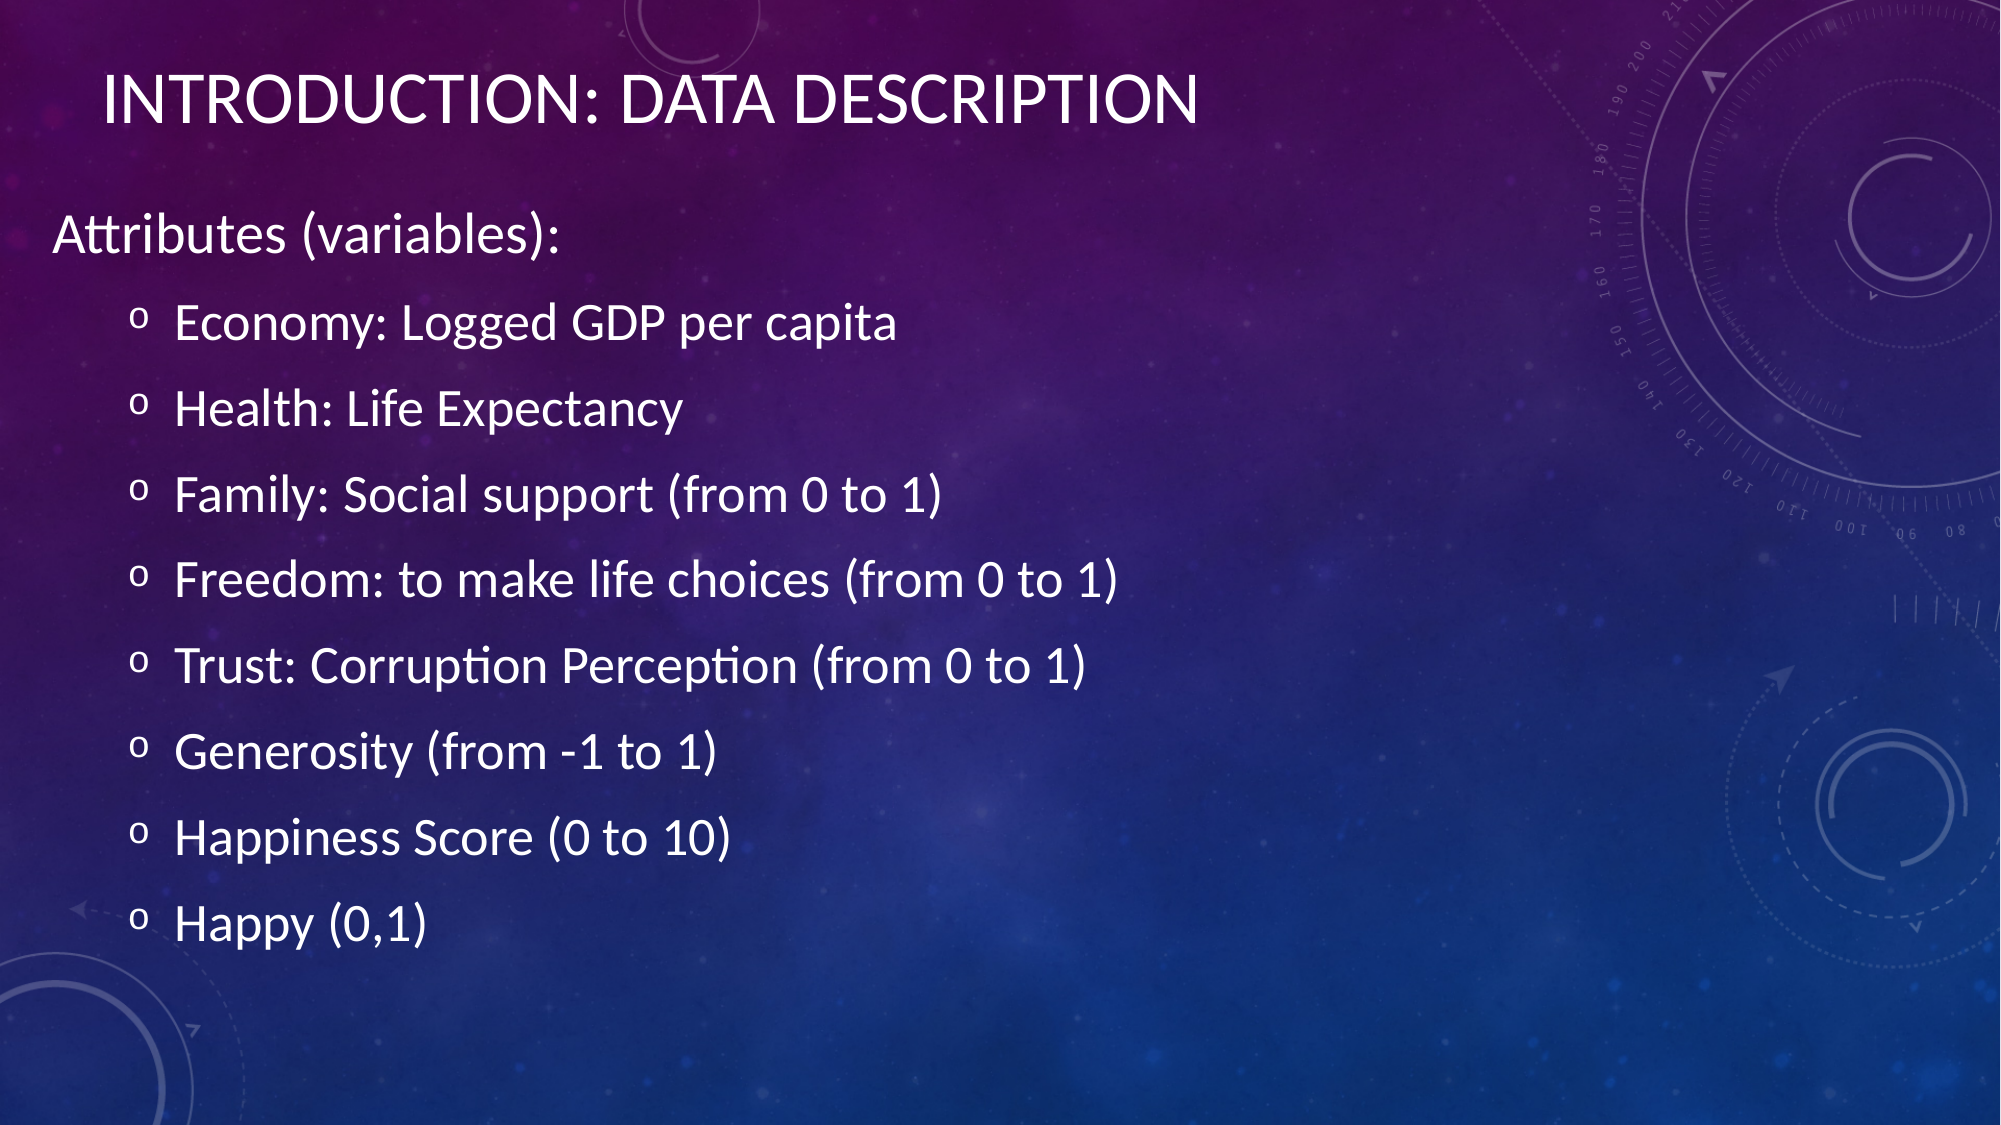

# INTRODUCTION: Data Description
Attributes (variables):
Economy: Logged GDP per capita
Health: Life Expectancy
Family: Social support (from 0 to 1)
Freedom: to make life choices (from 0 to 1)
Trust: Corruption Perception (from 0 to 1)
Generosity (from -1 to 1)
Happiness Score (0 to 10)
Happy (0,1)